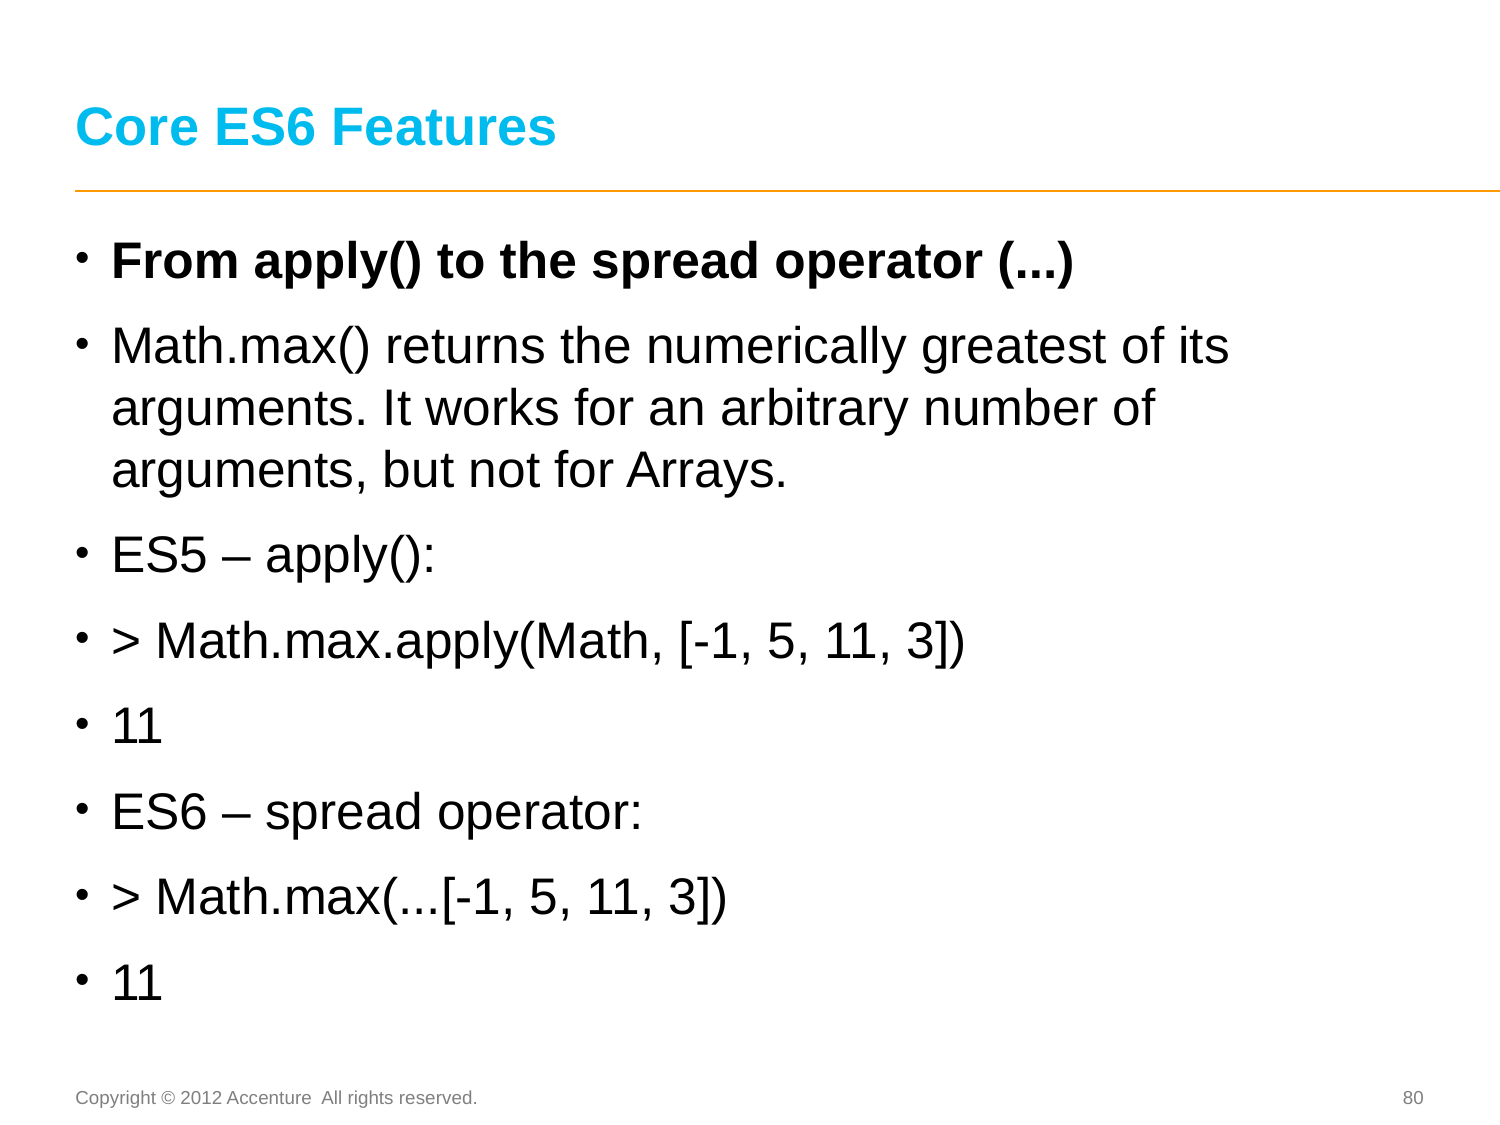

# Core ES6 Features
From apply() to the spread operator (...)
Math.max() returns the numerically greatest of its arguments. It works for an arbitrary number of arguments, but not for Arrays.
ES5 – apply():
> Math.max.apply(Math, [-1, 5, 11, 3])
11
ES6 – spread operator:
> Math.max(...[-1, 5, 11, 3])
11